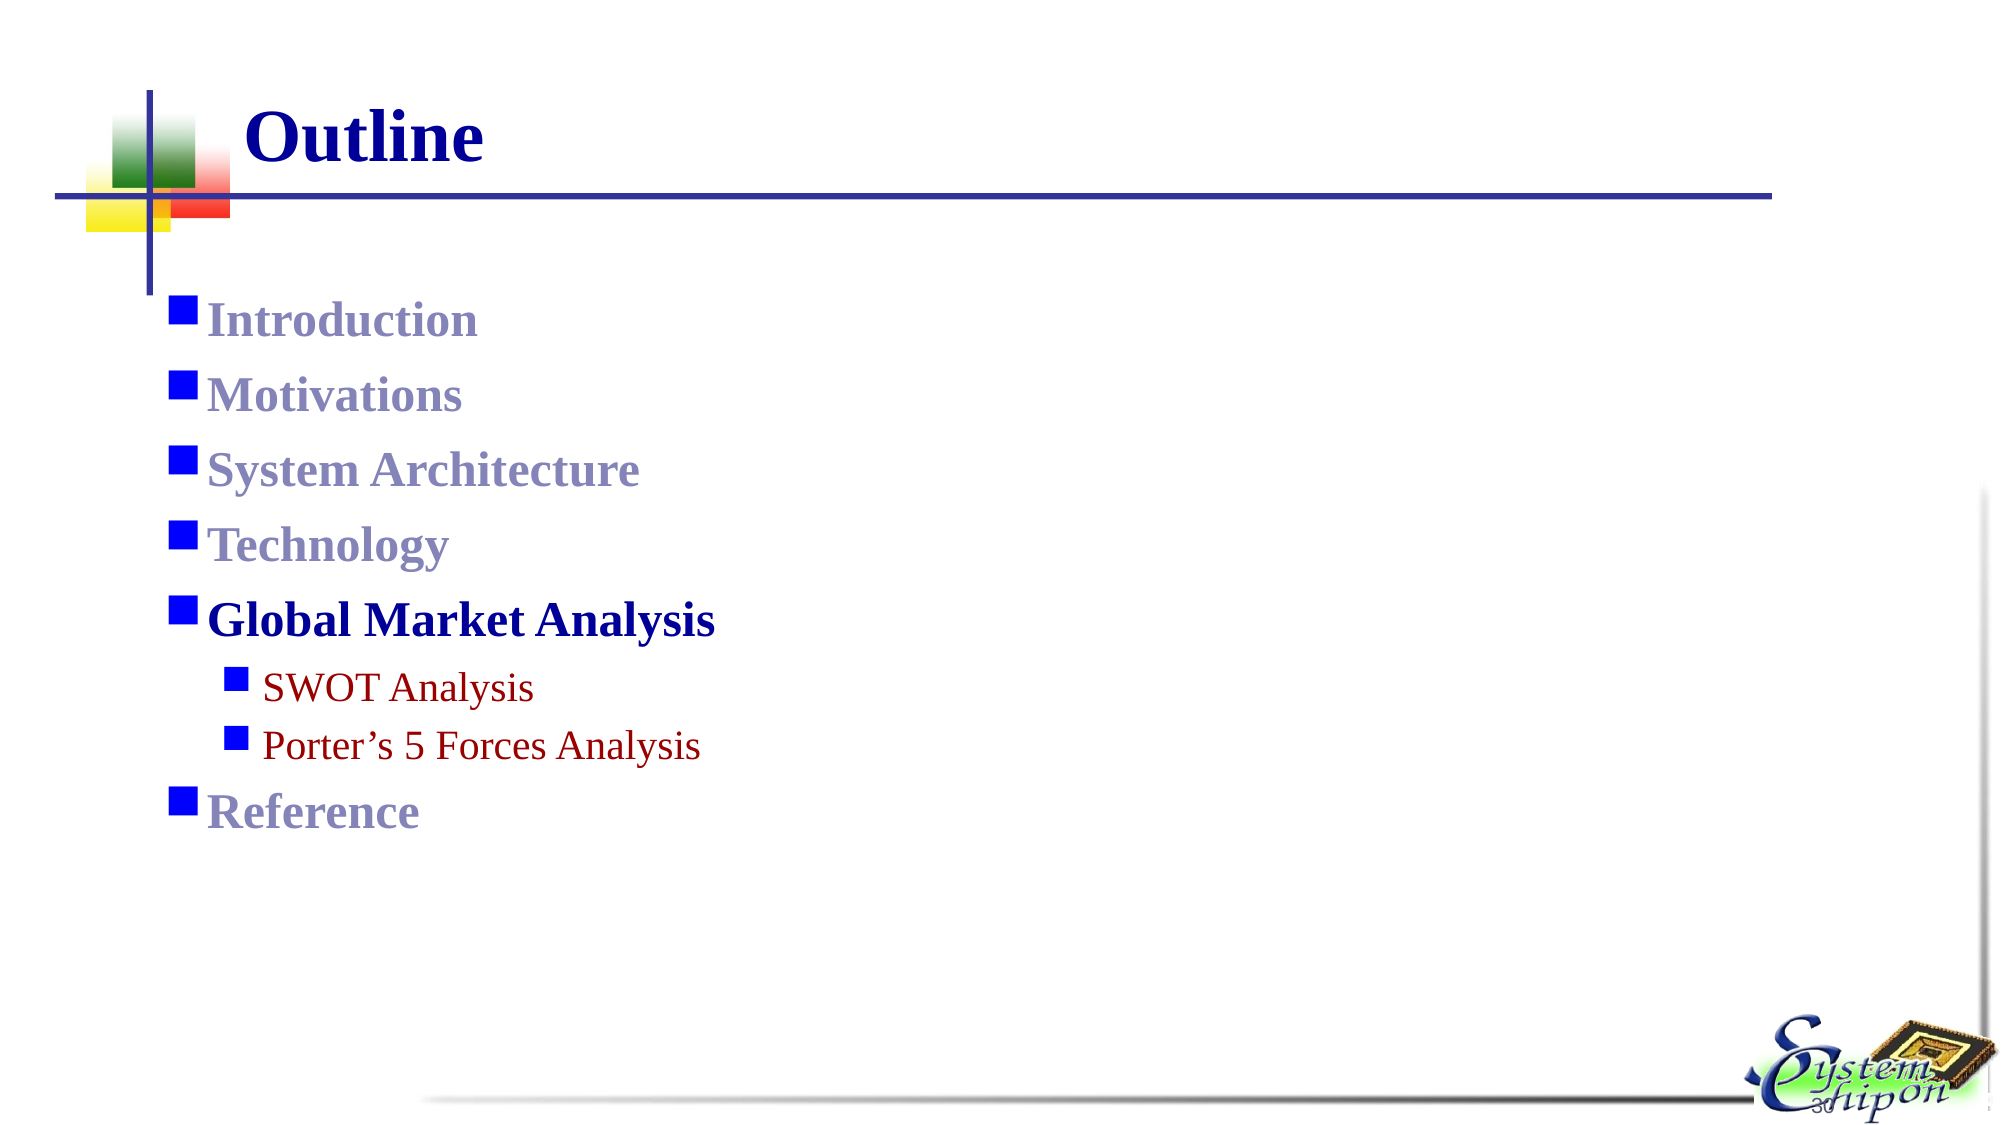

# Outline
Introduction
Motivations
System Architecture
Technology
Global Market Analysis
SWOT Analysis
Porter’s 5 Forces Analysis
Reference
30